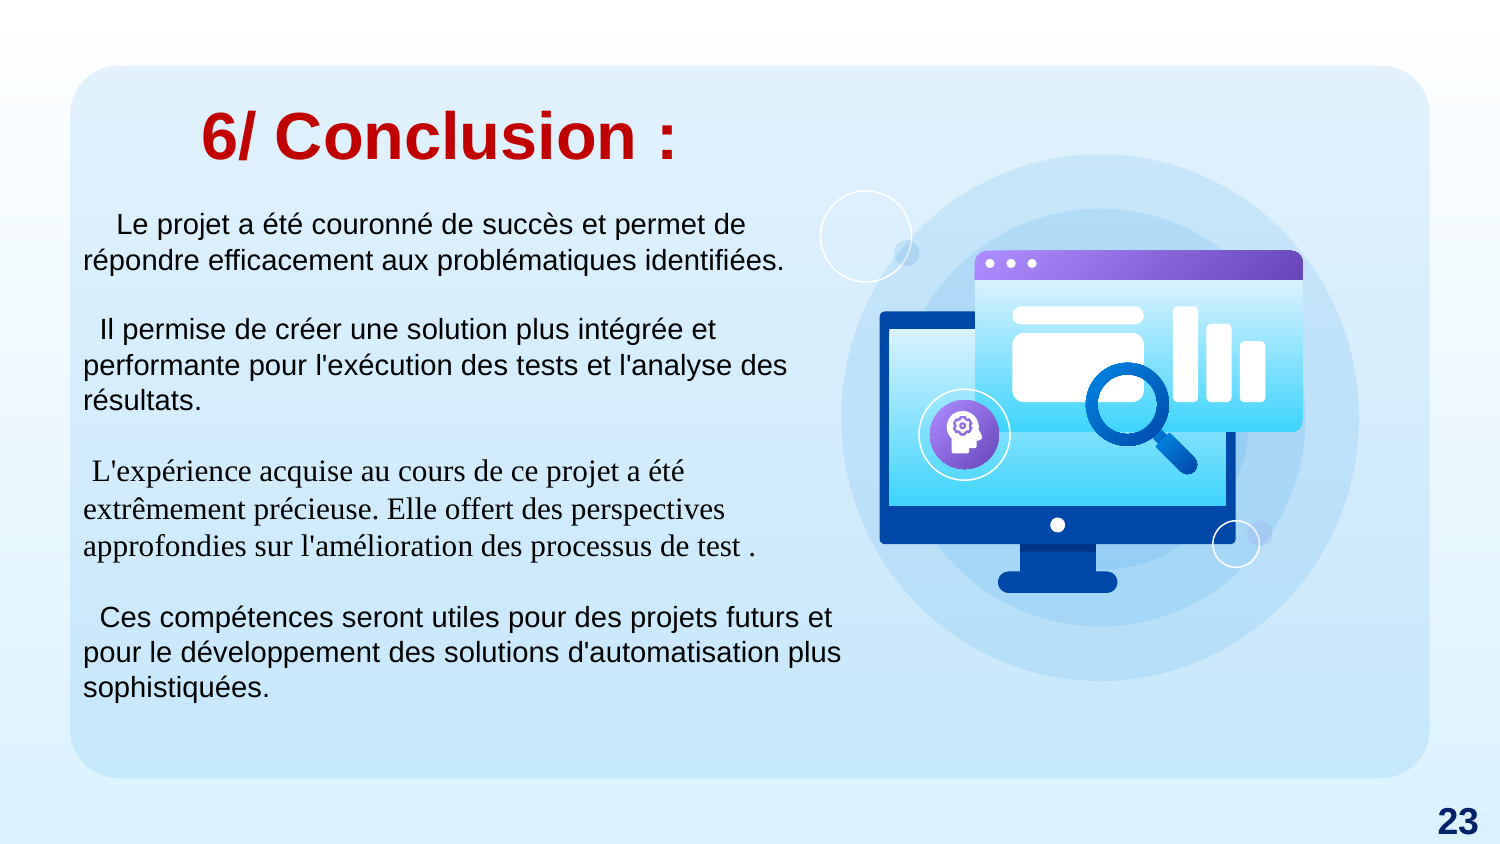

# 6/ Conclusion :

    Le projet a été couronné de succès et permet de
répondre efficacement aux problématiques identifiées.

  Il permise de créer une solution plus intégrée et
performante pour l'exécution des tests et l'analyse des
résultats.

 L'expérience acquise au cours de ce projet a été
extrêmement précieuse. Elle offert des perspectives
approfondies sur l'amélioration des processus de test .

  Ces compétences seront utiles pour des projets futurs et pour le développement des solutions d'automatisation plus sophistiquées.

23